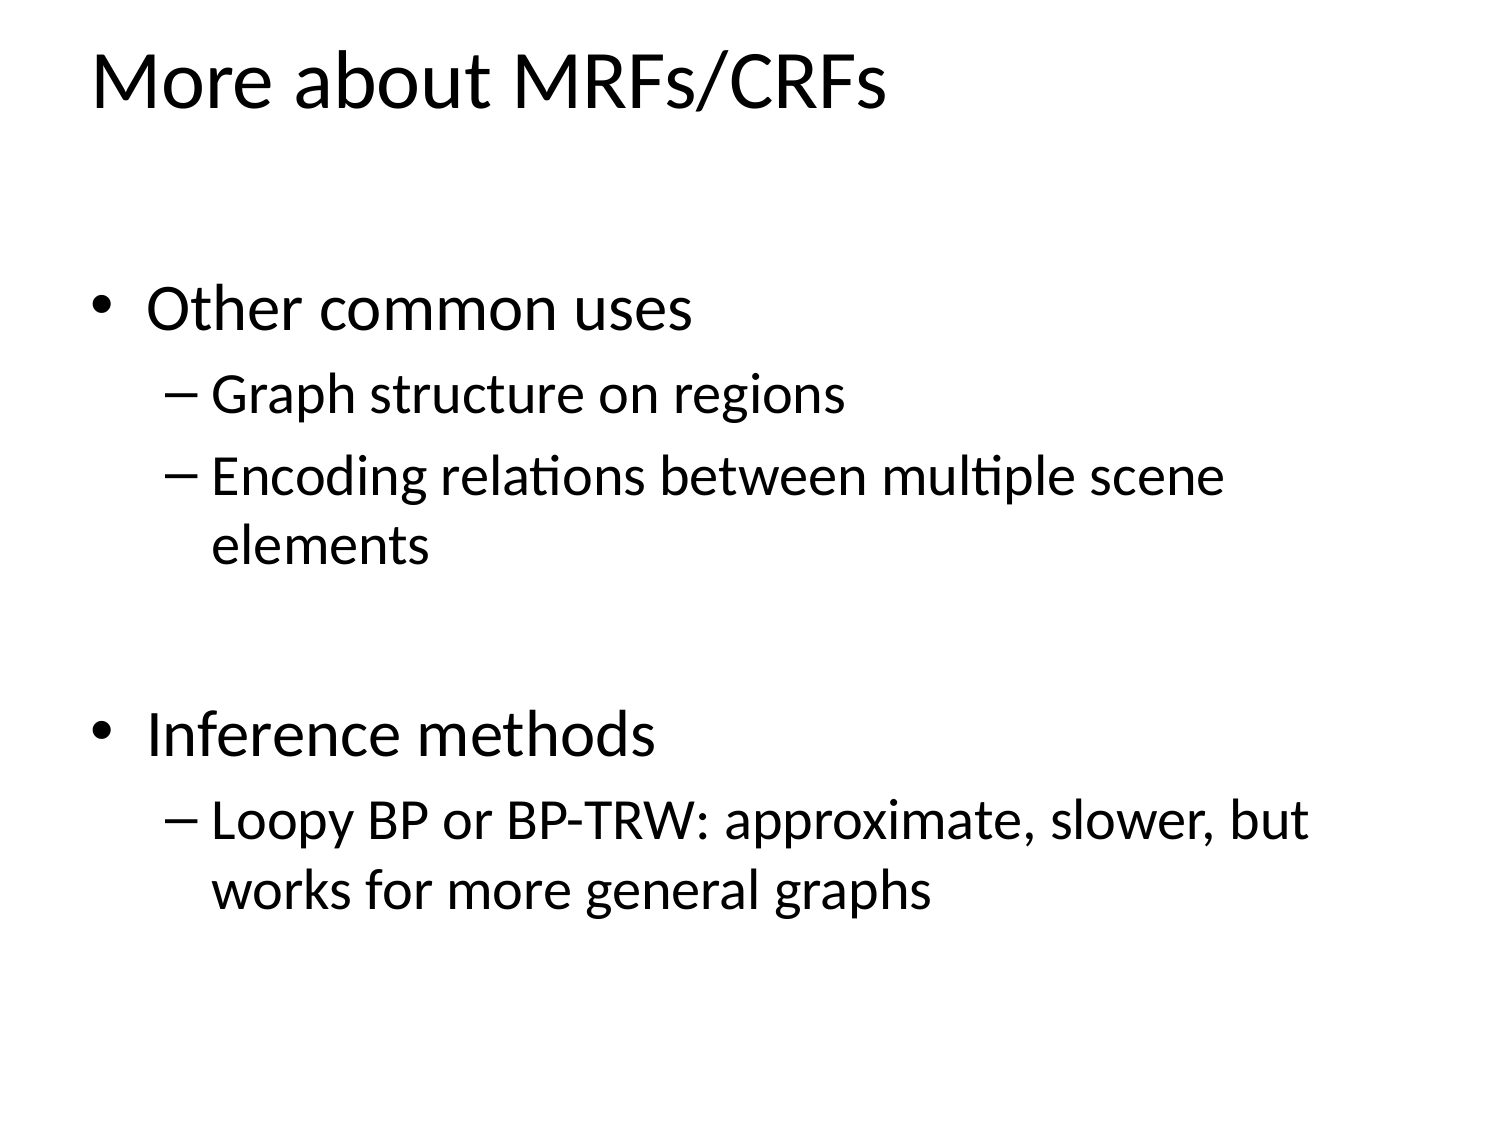

# More about MRFs/CRFs

Other common uses
Graph structure on regions
Encoding relations between multiple scene elements

Inference methods
Loopy BP or BP-TRW: approximate, slower, but works for more general graphs